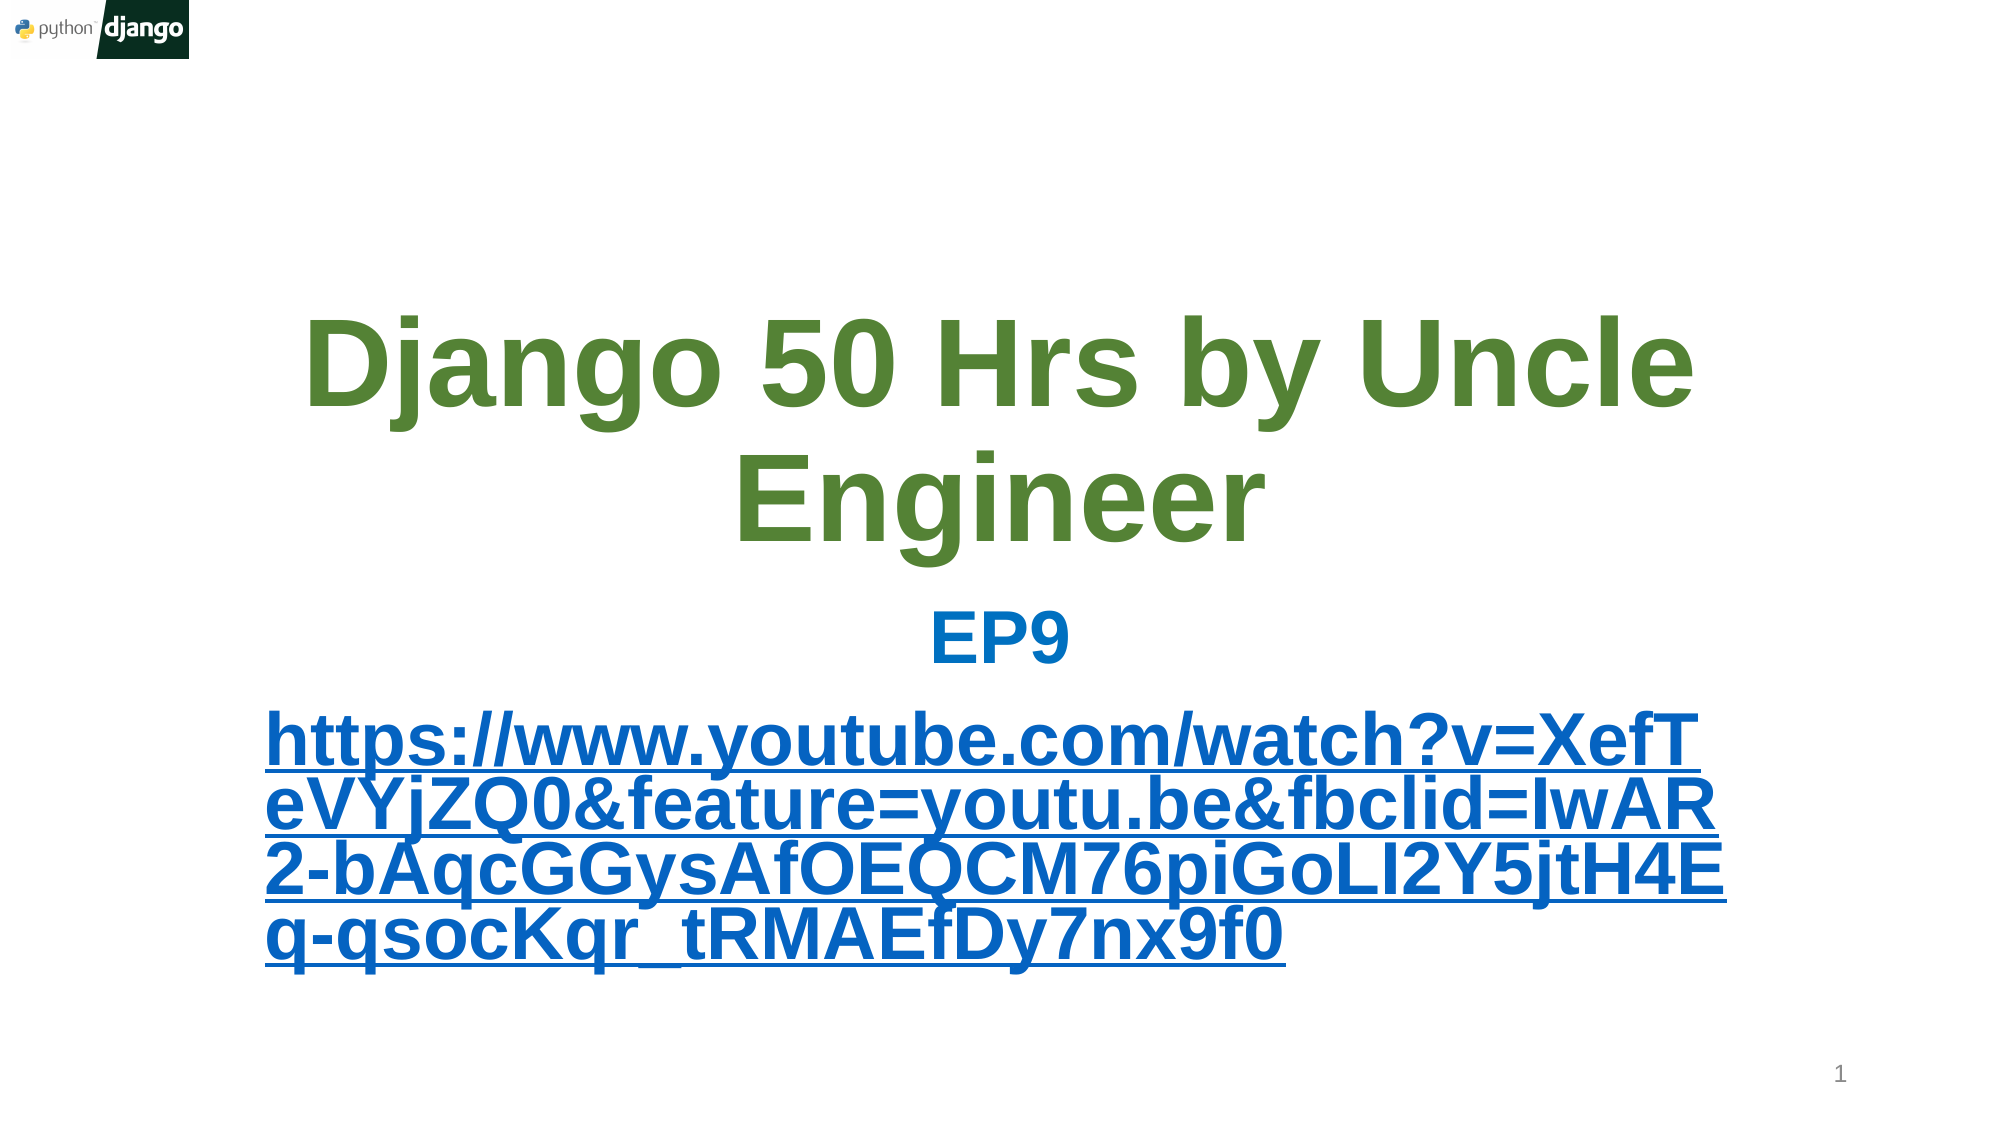

# Django 50 Hrs by Uncle Engineer
EP9
https://www.youtube.com/watch?v=XefTeVYjZQ0&feature=youtu.be&fbclid=IwAR2-bAqcGGysAfOEQCM76piGoLI2Y5jtH4Eq-qsocKqr_tRMAEfDy7nx9f0
1